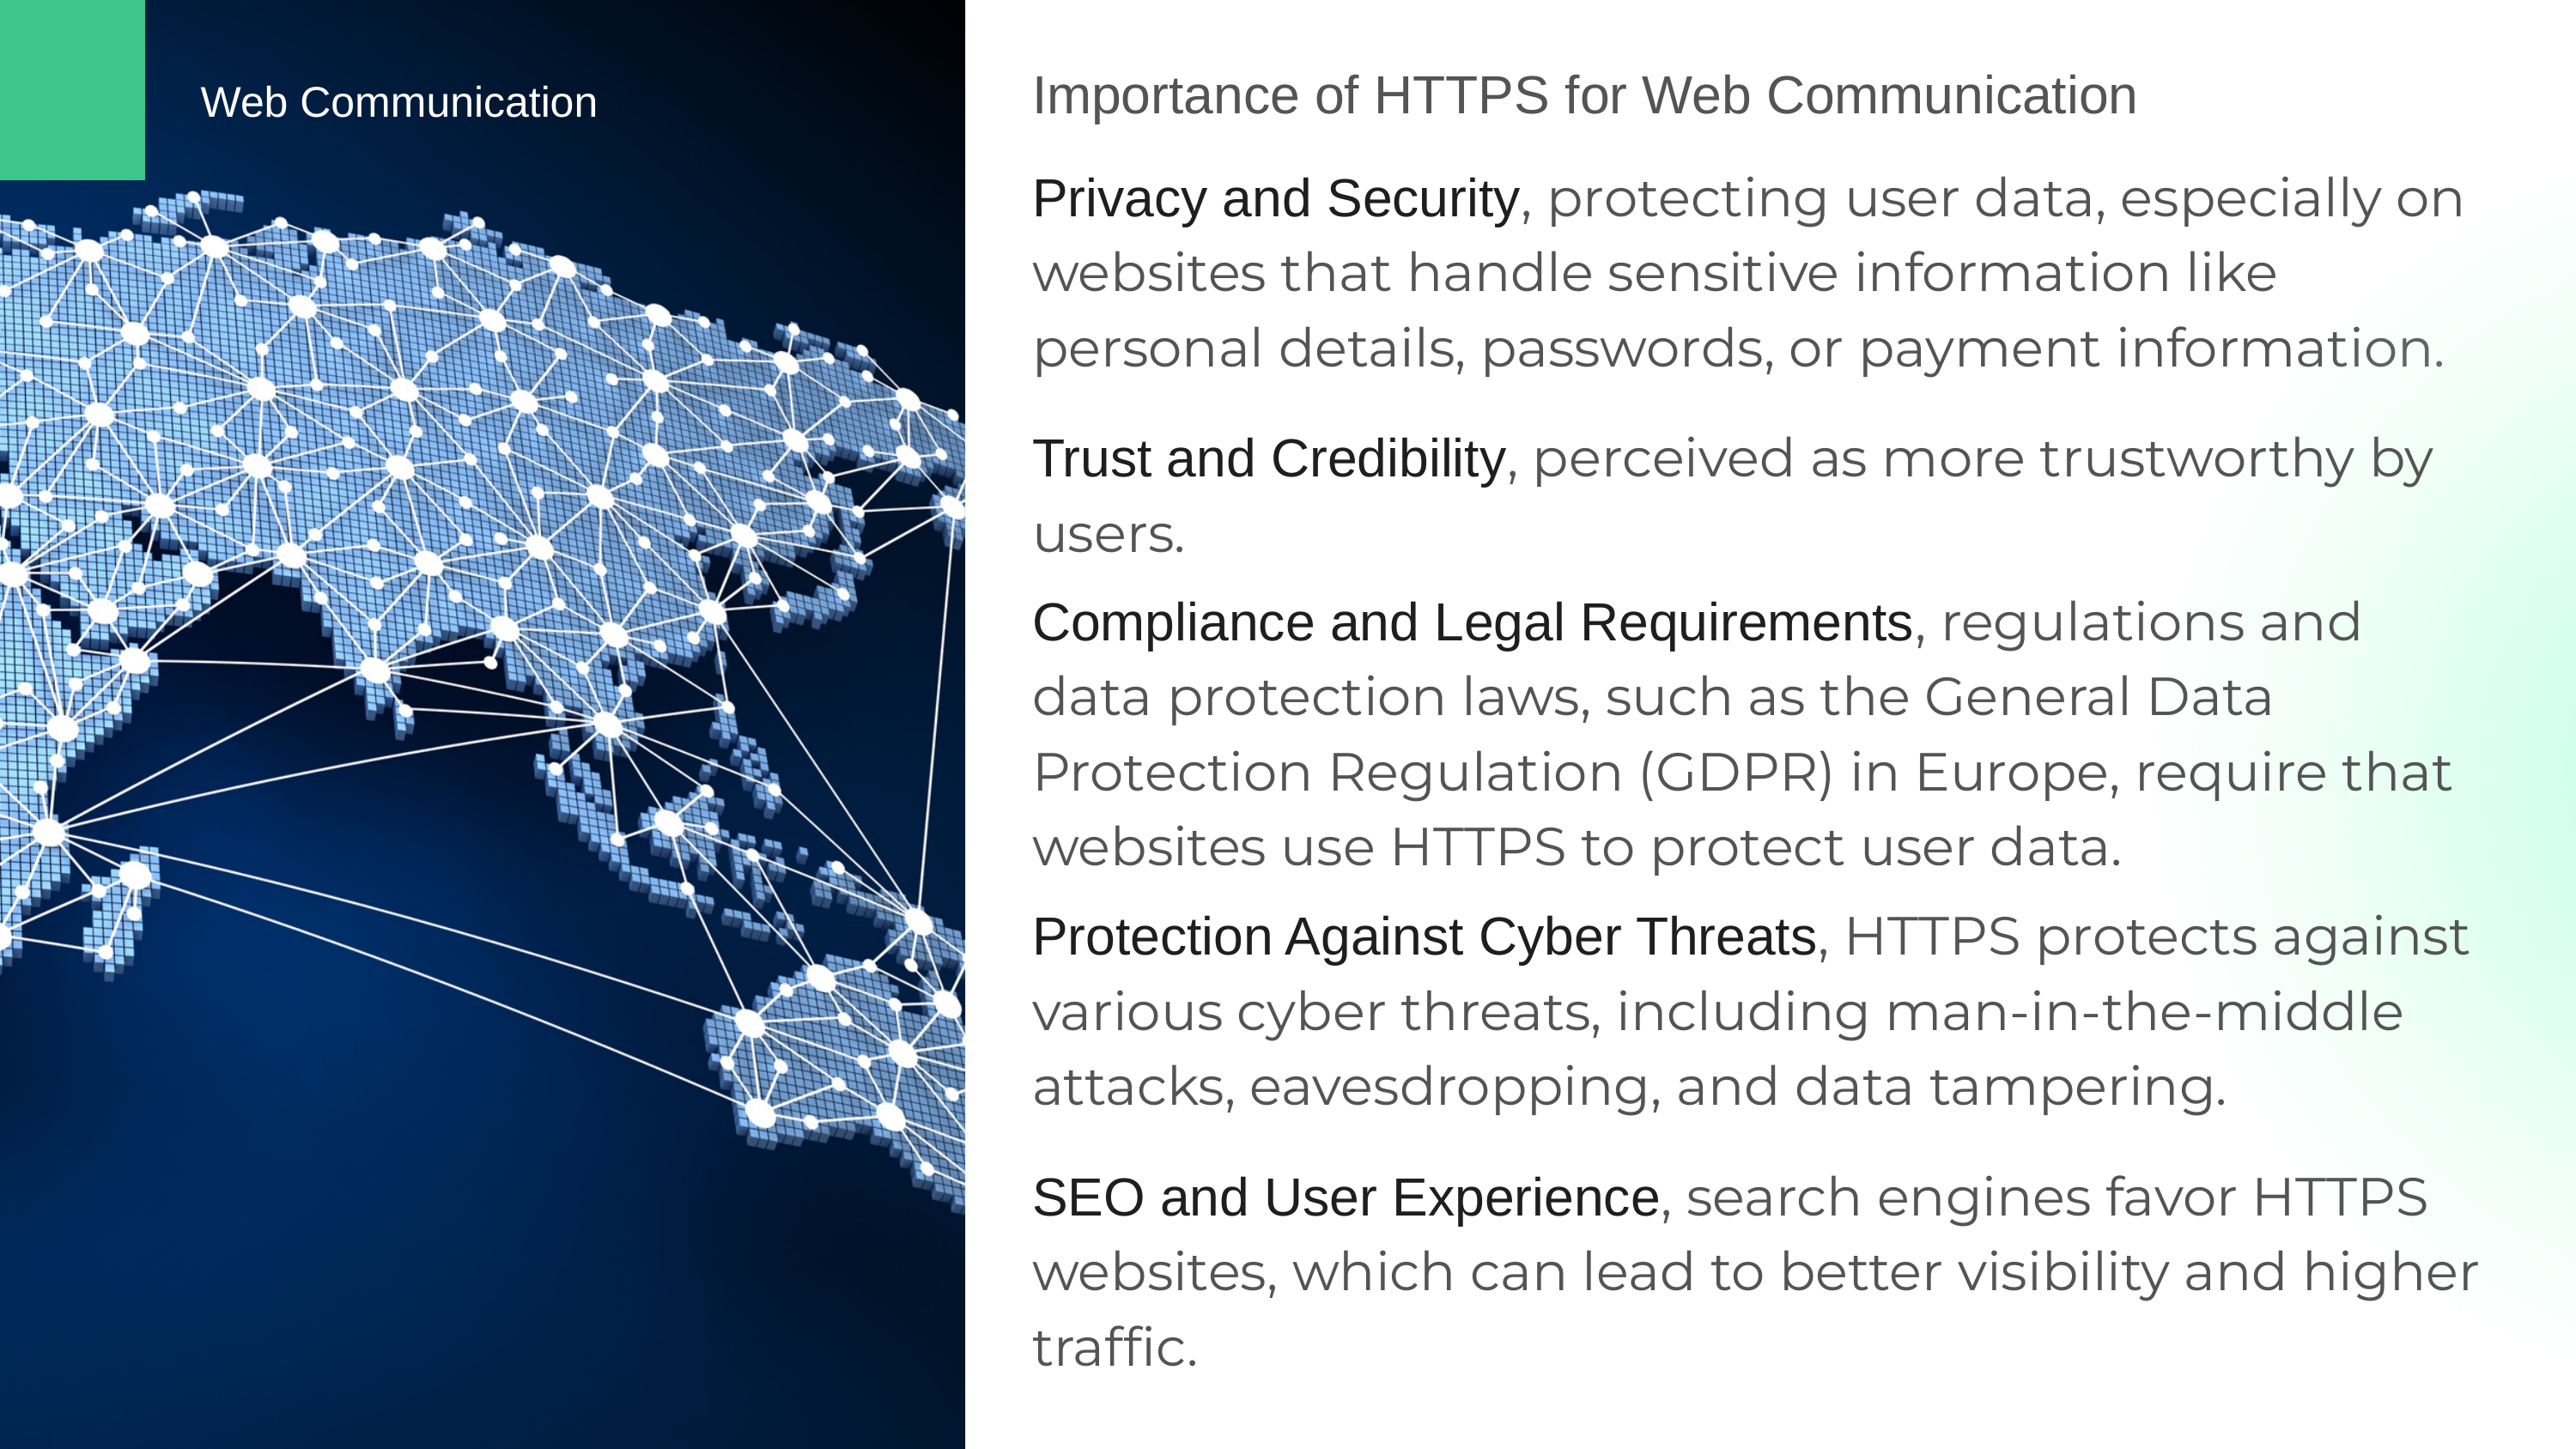

Importance of HTTPS for Web Communication
Web Communication

Privacy and Security, protecting user data, especially on websites that handle sensitive information like personal details, passwords, or payment information.
Trust and Credibility, perceived as more trustworthy by users.
Compliance and Legal Requirements, regulations and data protection laws, such as the General Data Protection Regulation (GDPR) in Europe, require that websites use HTTPS to protect user data.
Protection Against Cyber Threats, HTTPS protects against various cyber threats, including man-in-the-middle attacks, eavesdropping, and data tampering.
SEO and User Experience, search engines favor HTTPS websites, which can lead to better visibility and higher traffic.